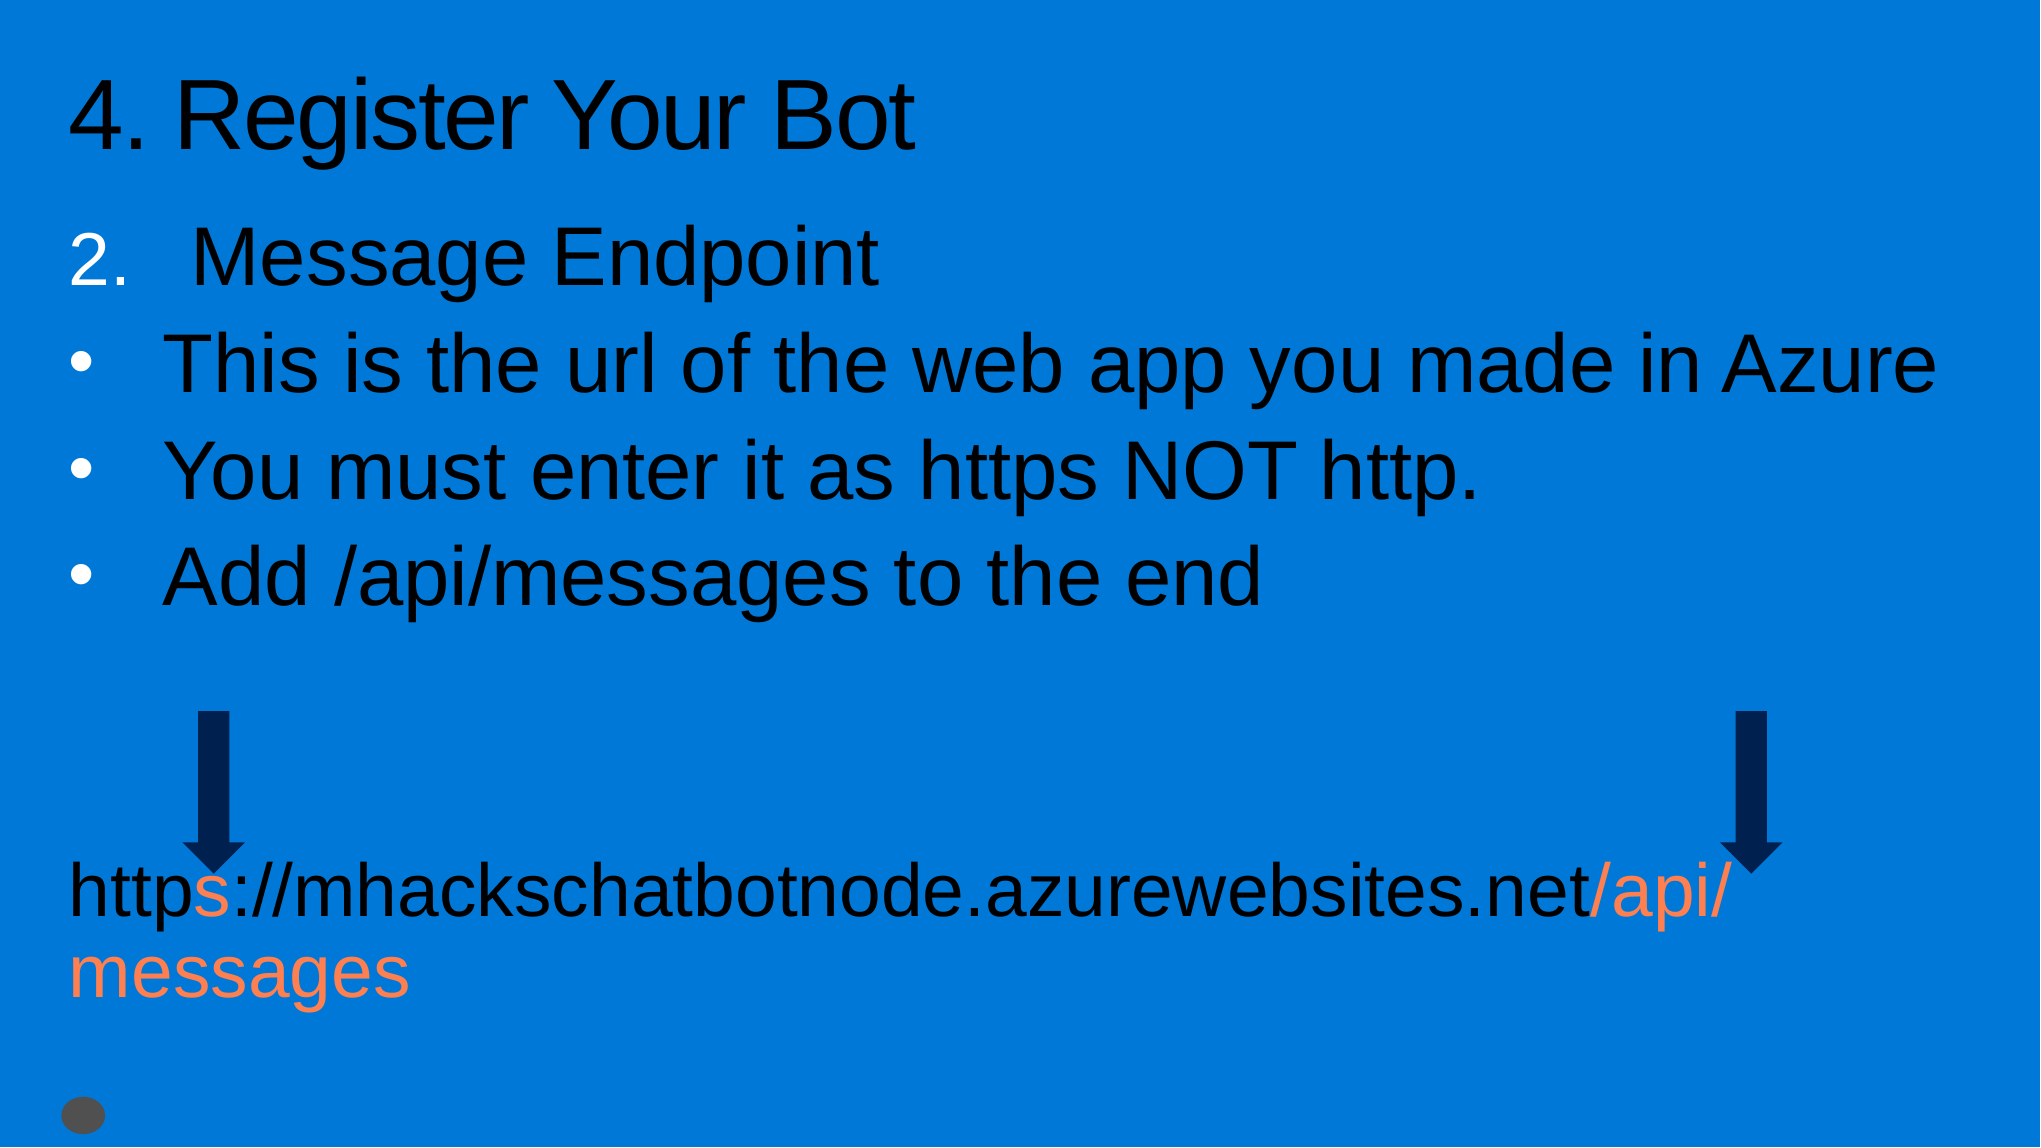

# 4. Register Your Bot
Message Endpoint
This is the url of the web app you made in Azure
You must enter it as https NOT http.
Add /api/messages to the end

https://mhackschatbotnode.azurewebsites.net/api/messages